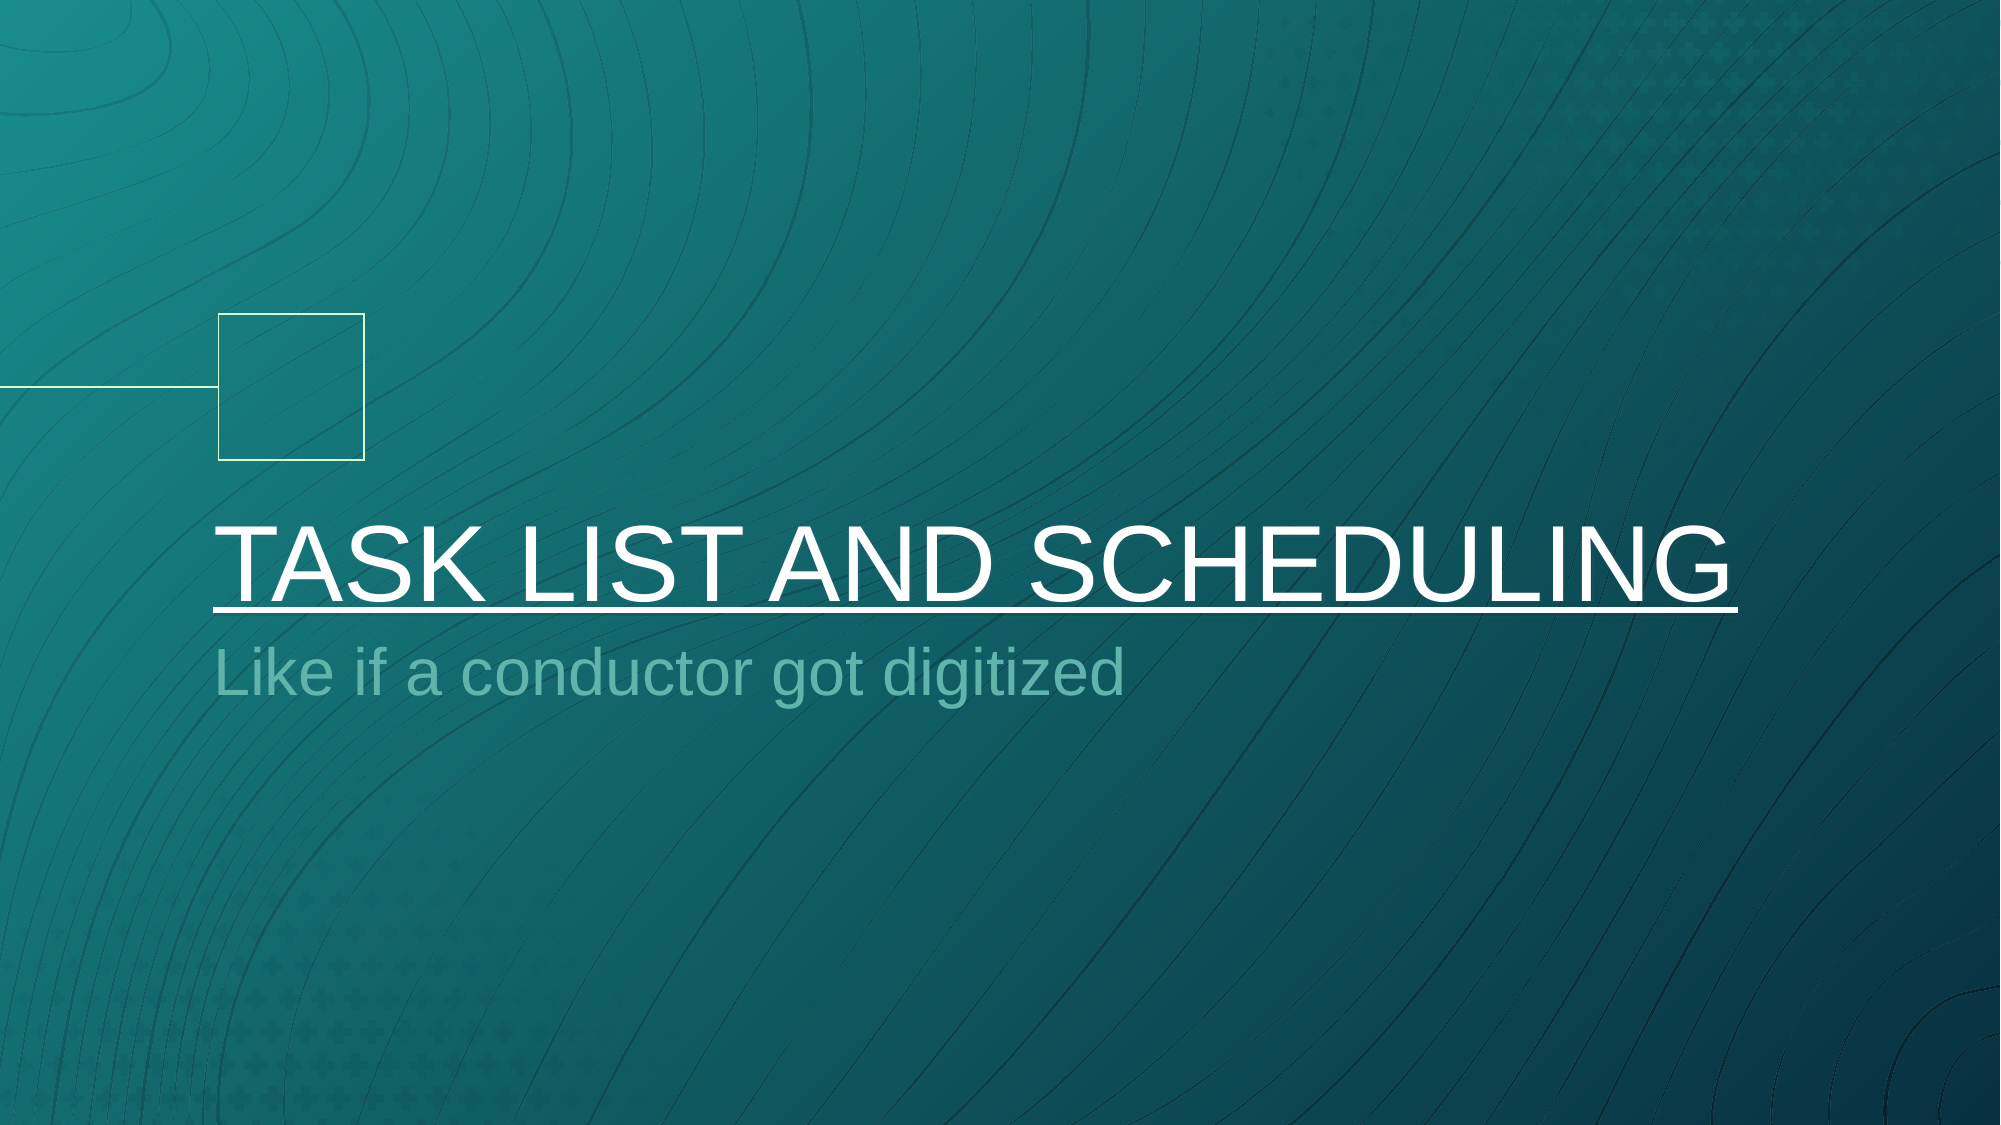

# TASK LIST AND SCHEDULING
Like if a conductor got digitized